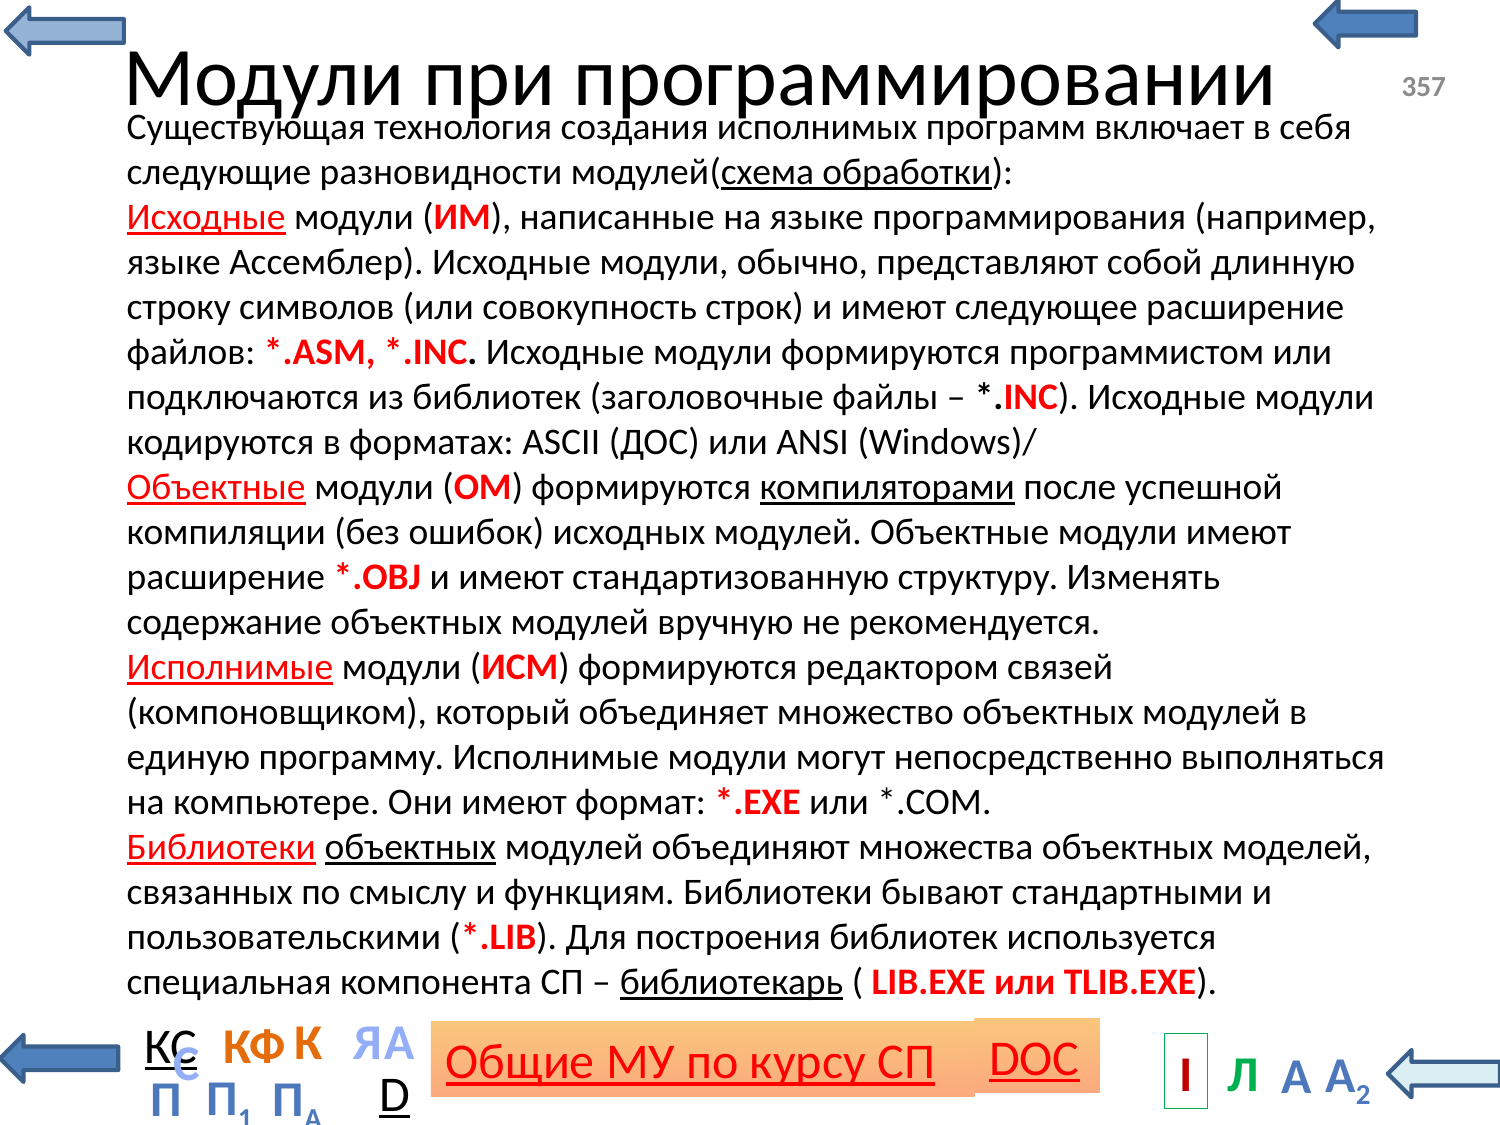

# Модули при программировании
357
Существующая технология создания исполнимых программ включает в себя следующие разновидности модулей(схема обработки):
Исходные модули (ИМ), написанные на языке программирования (например, языке Ассемблер). Исходные модули, обычно, представляют собой длинную строку символов (или совокупность строк) и имеют следующее расширение файлов: *.ASM, *.INC. Исходные модули формируются программистом или подключаются из библиотек (заголовочные файлы – *.INC). Исходные модули кодируются в форматах: ASCII (ДОС) или ANSI (Windows)/
Объектные модули (ОМ) формируются компиляторами после успешной компиляции (без ошибок) исходных модулей. Объектные модули имеют расширение *.OBJ и имеют стандартизованную структуру. Изменять содержание объектных модулей вручную не рекомендуется.
Исполнимые модули (ИСМ) формируются редактором связей (компоновщиком), который объединяет множество объектных модулей в единую программу. Исполнимые модули могут непосредственно выполняться на компьютере. Они имеют формат: *.EXE или *.COM.
Библиотеки объектных модулей объединяют множества объектных моделей, связанных по смыслу и функциям. Библиотеки бывают стандартными и пользовательскими (*.LIB). Для построения библиотек используется специальная компонента СП – библиотекарь ( LIB.EXE или TLIB.EXE).
С